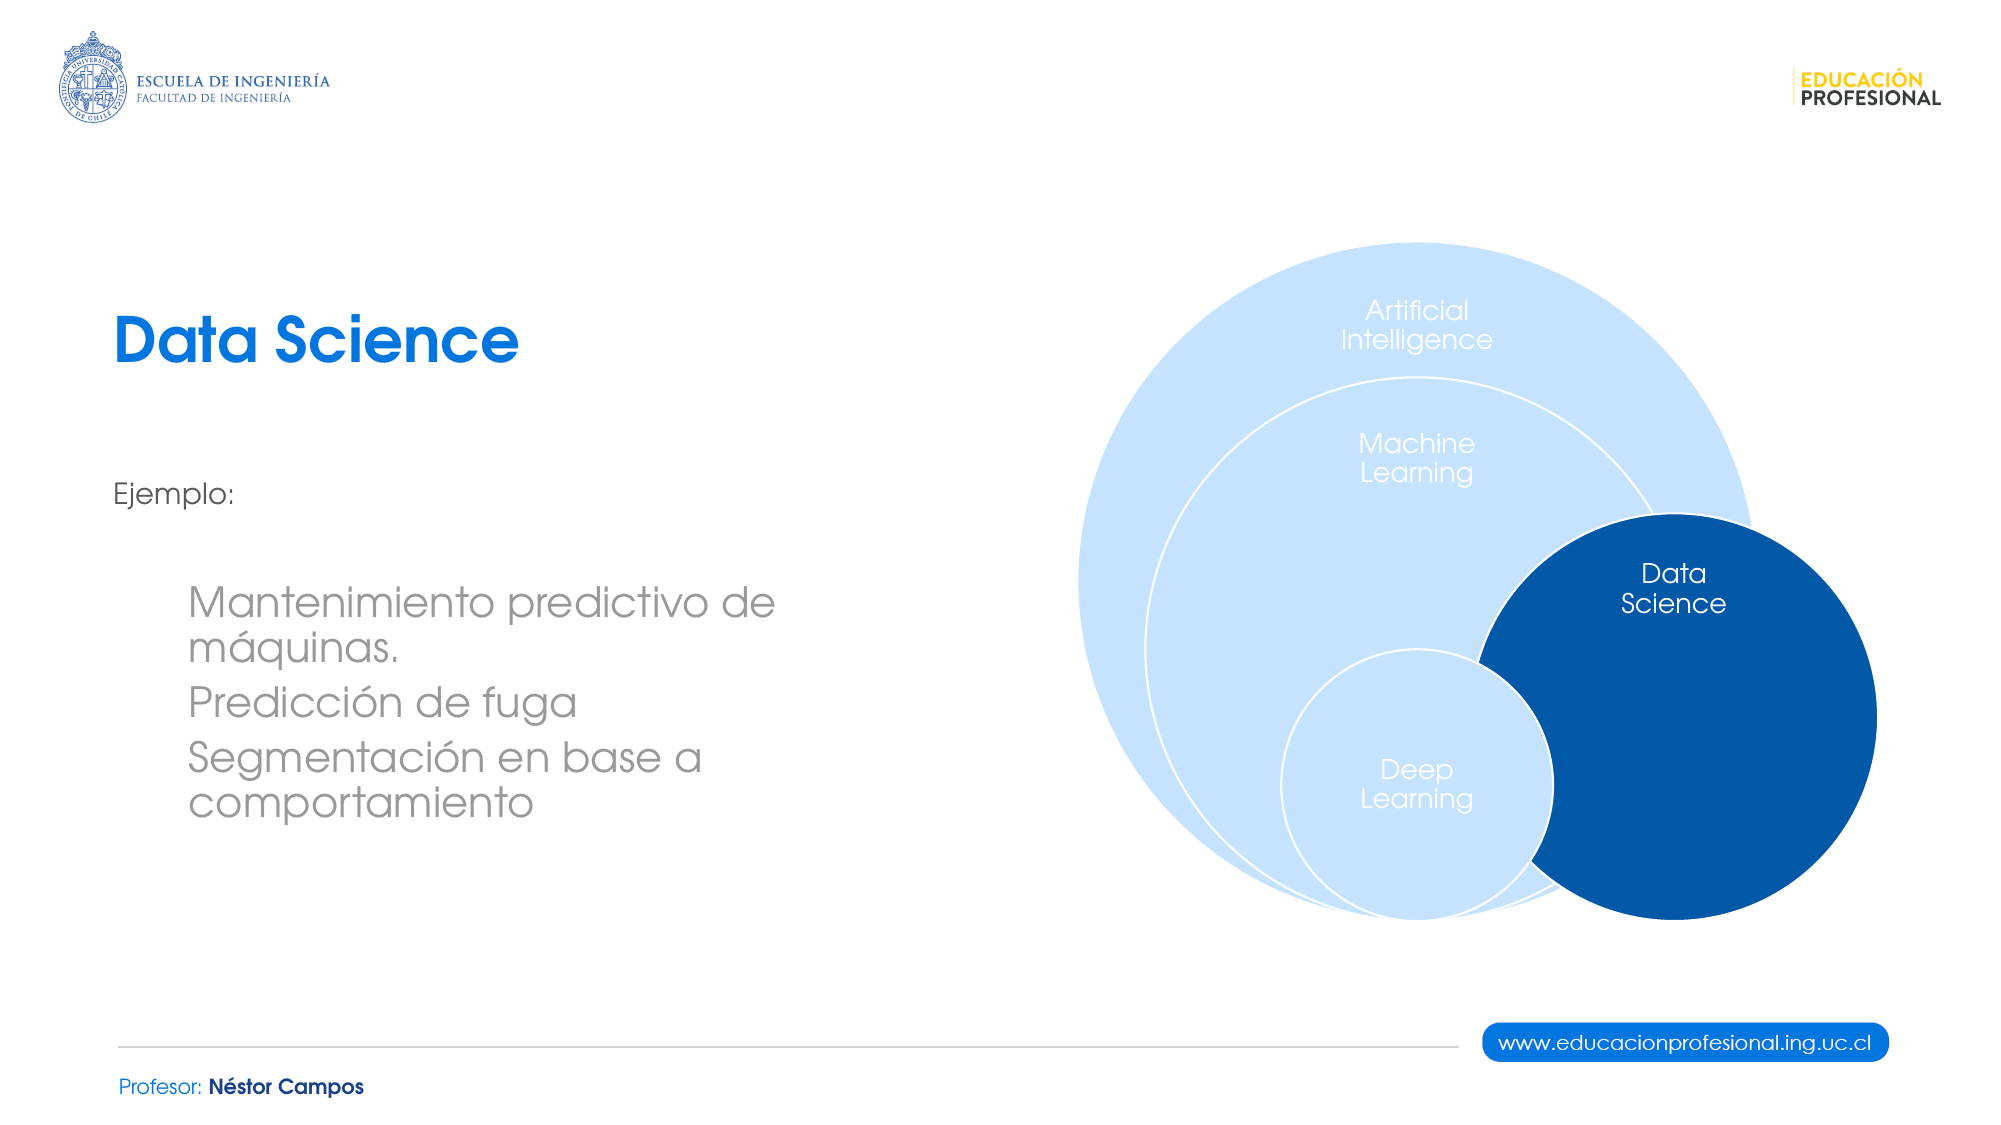

Artificial Intelligence

Machine Learning

Data Science

Deep Learning
# Data Science
Ejemplo:

Mantenimiento predictivo de máquinas.
Predicción de fuga
Segmentación en base a comportamiento